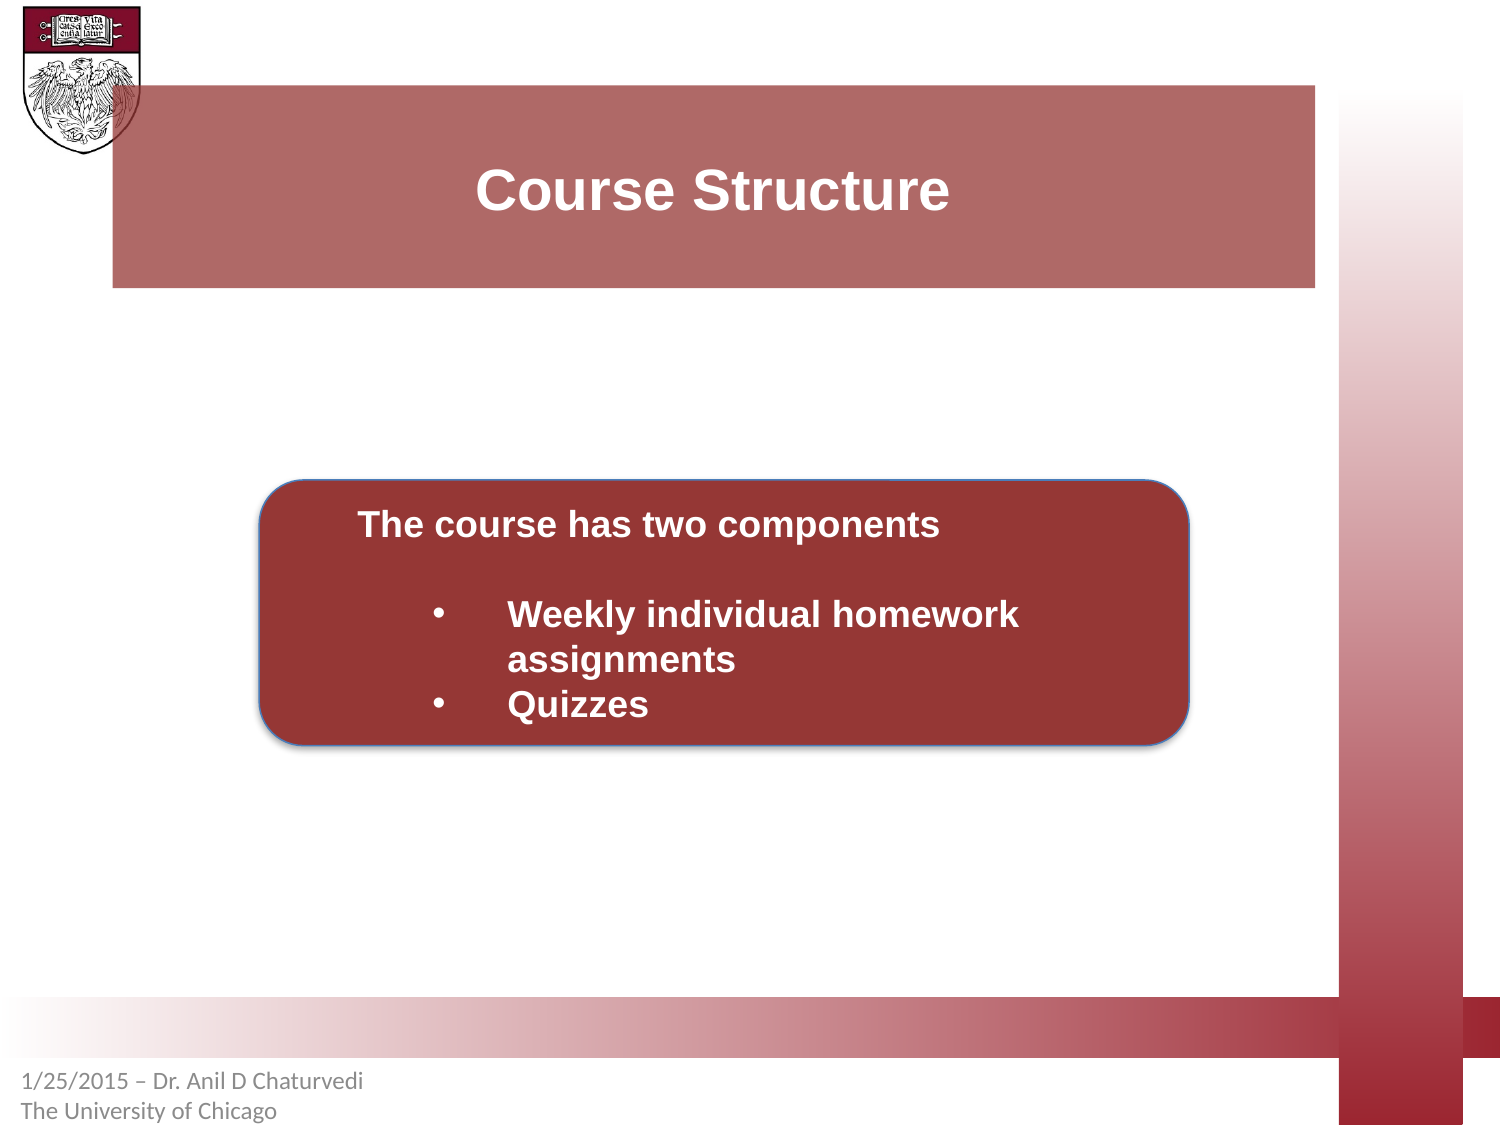

# Course Structure
The course has two components

Weekly individual homework assignments
Quizzes
1/25/2015 – Dr. Anil D Chaturvedi The University of Chicago